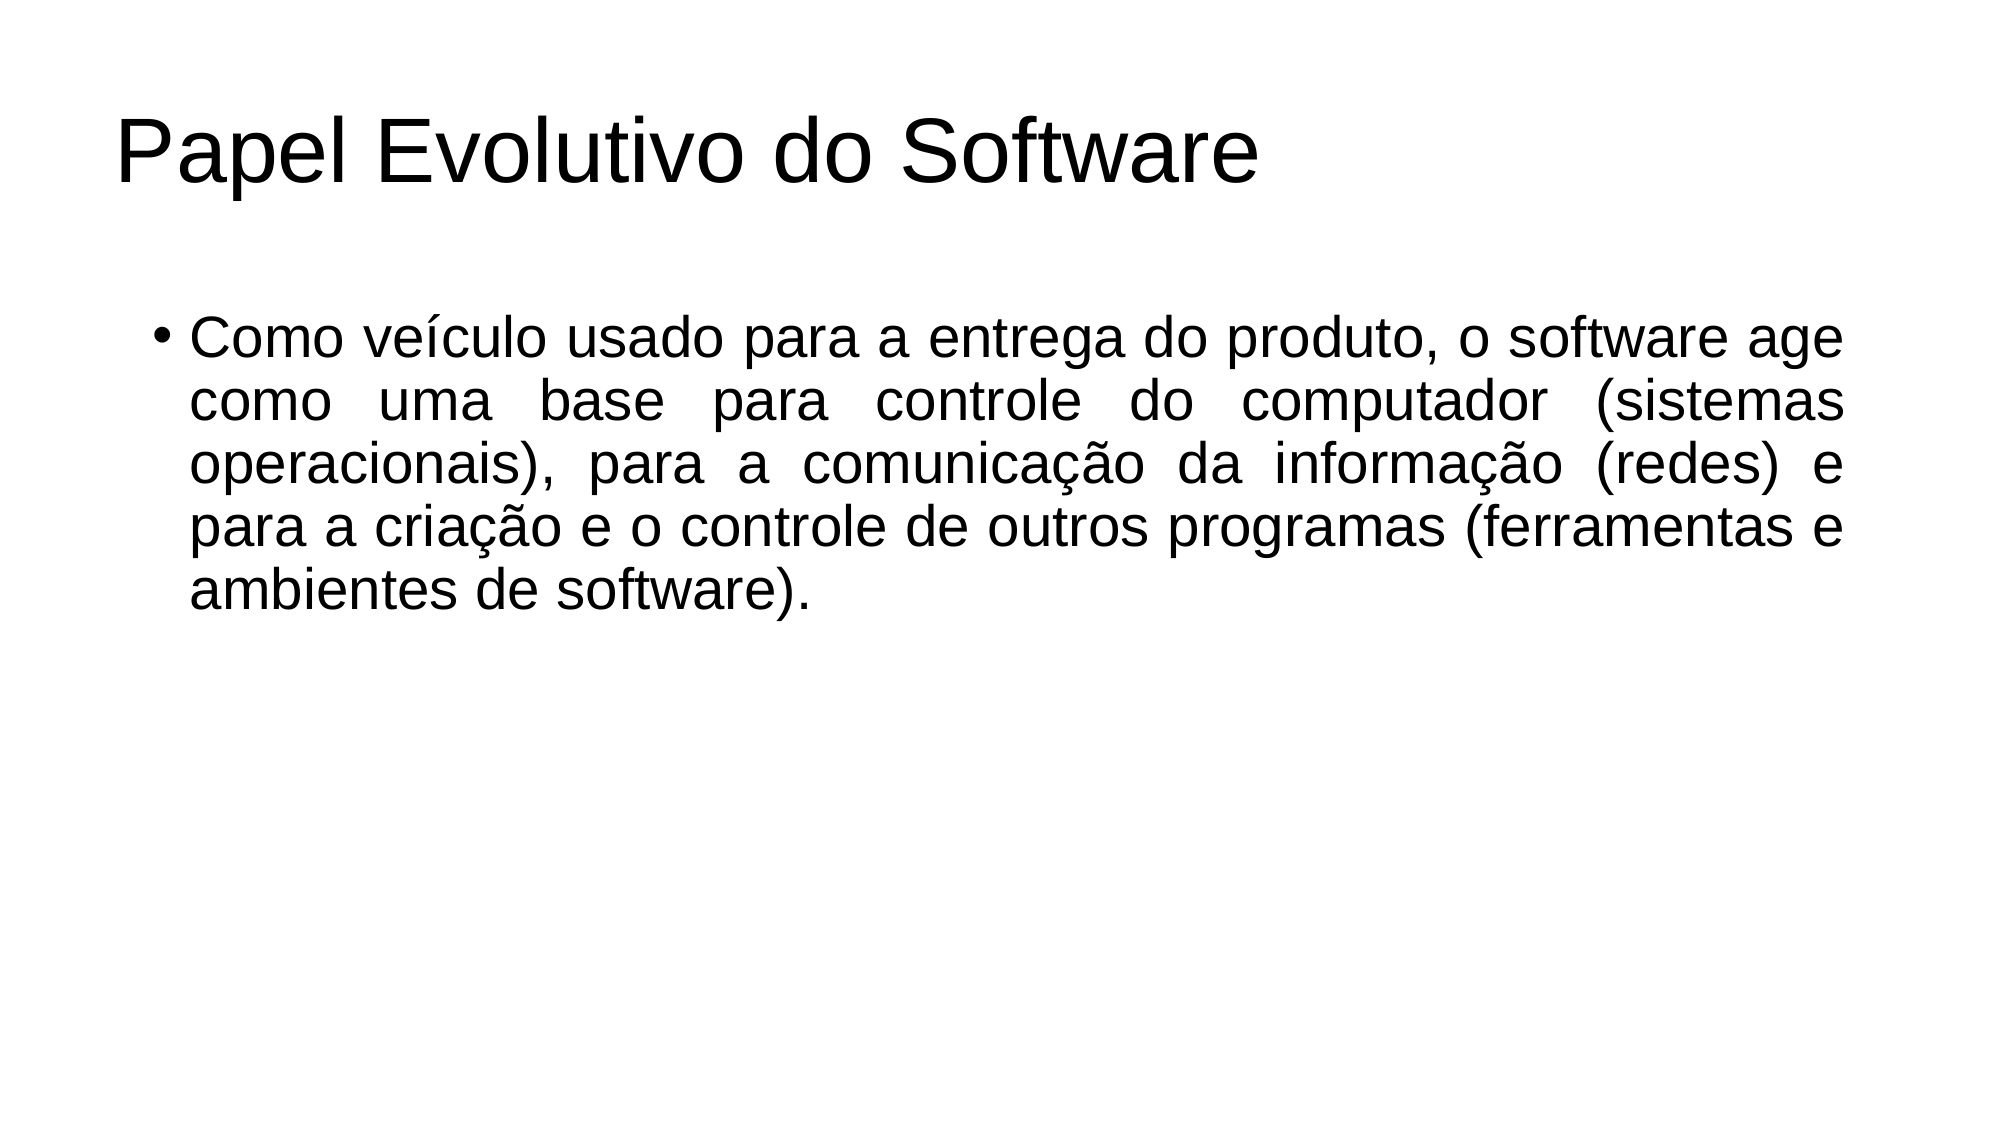

# Papel Evolutivo do Software
Como veículo usado para a entrega do produto, o software age como uma base para controle do computador (sistemas operacionais), para a comunicação da informação (redes) e para a criação e o controle de outros programas (ferramentas e ambientes de software).